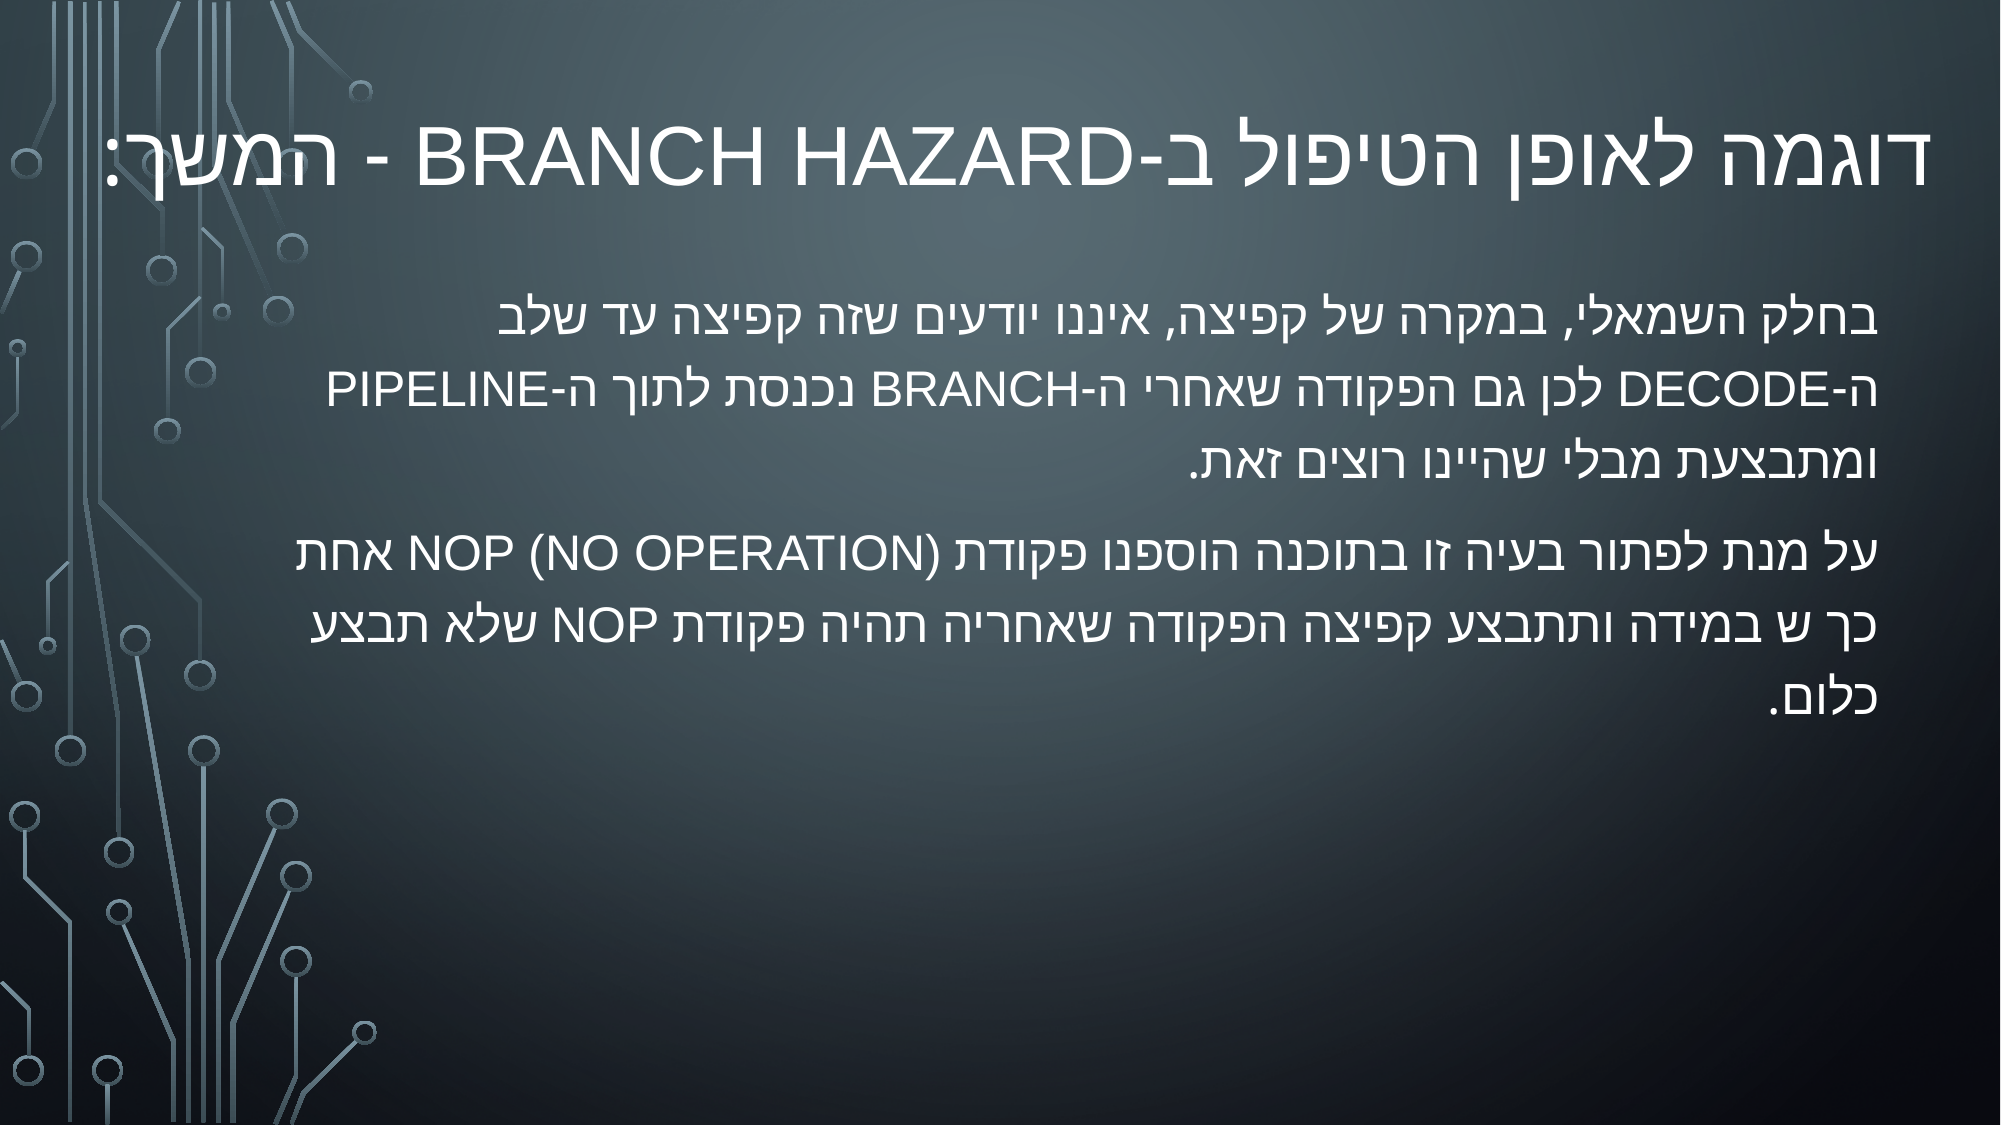

# דוגמה לאופן הטיפול ב-branch hazard - המשך:
בחלק השמאלי, במקרה של קפיצה, איננו יודעים שזה קפיצה עד שלב ה-DECODE לכן גם הפקודה שאחרי ה-BRANCH נכנסת לתוך ה-PIPELINE ומתבצעת מבלי שהיינו רוצים זאת.
על מנת לפתור בעיה זו בתוכנה הוספנו פקודת NOP (no operation) אחת כך ש במידה ותתבצע קפיצה הפקודה שאחריה תהיה פקודת NOP שלא תבצע כלום.